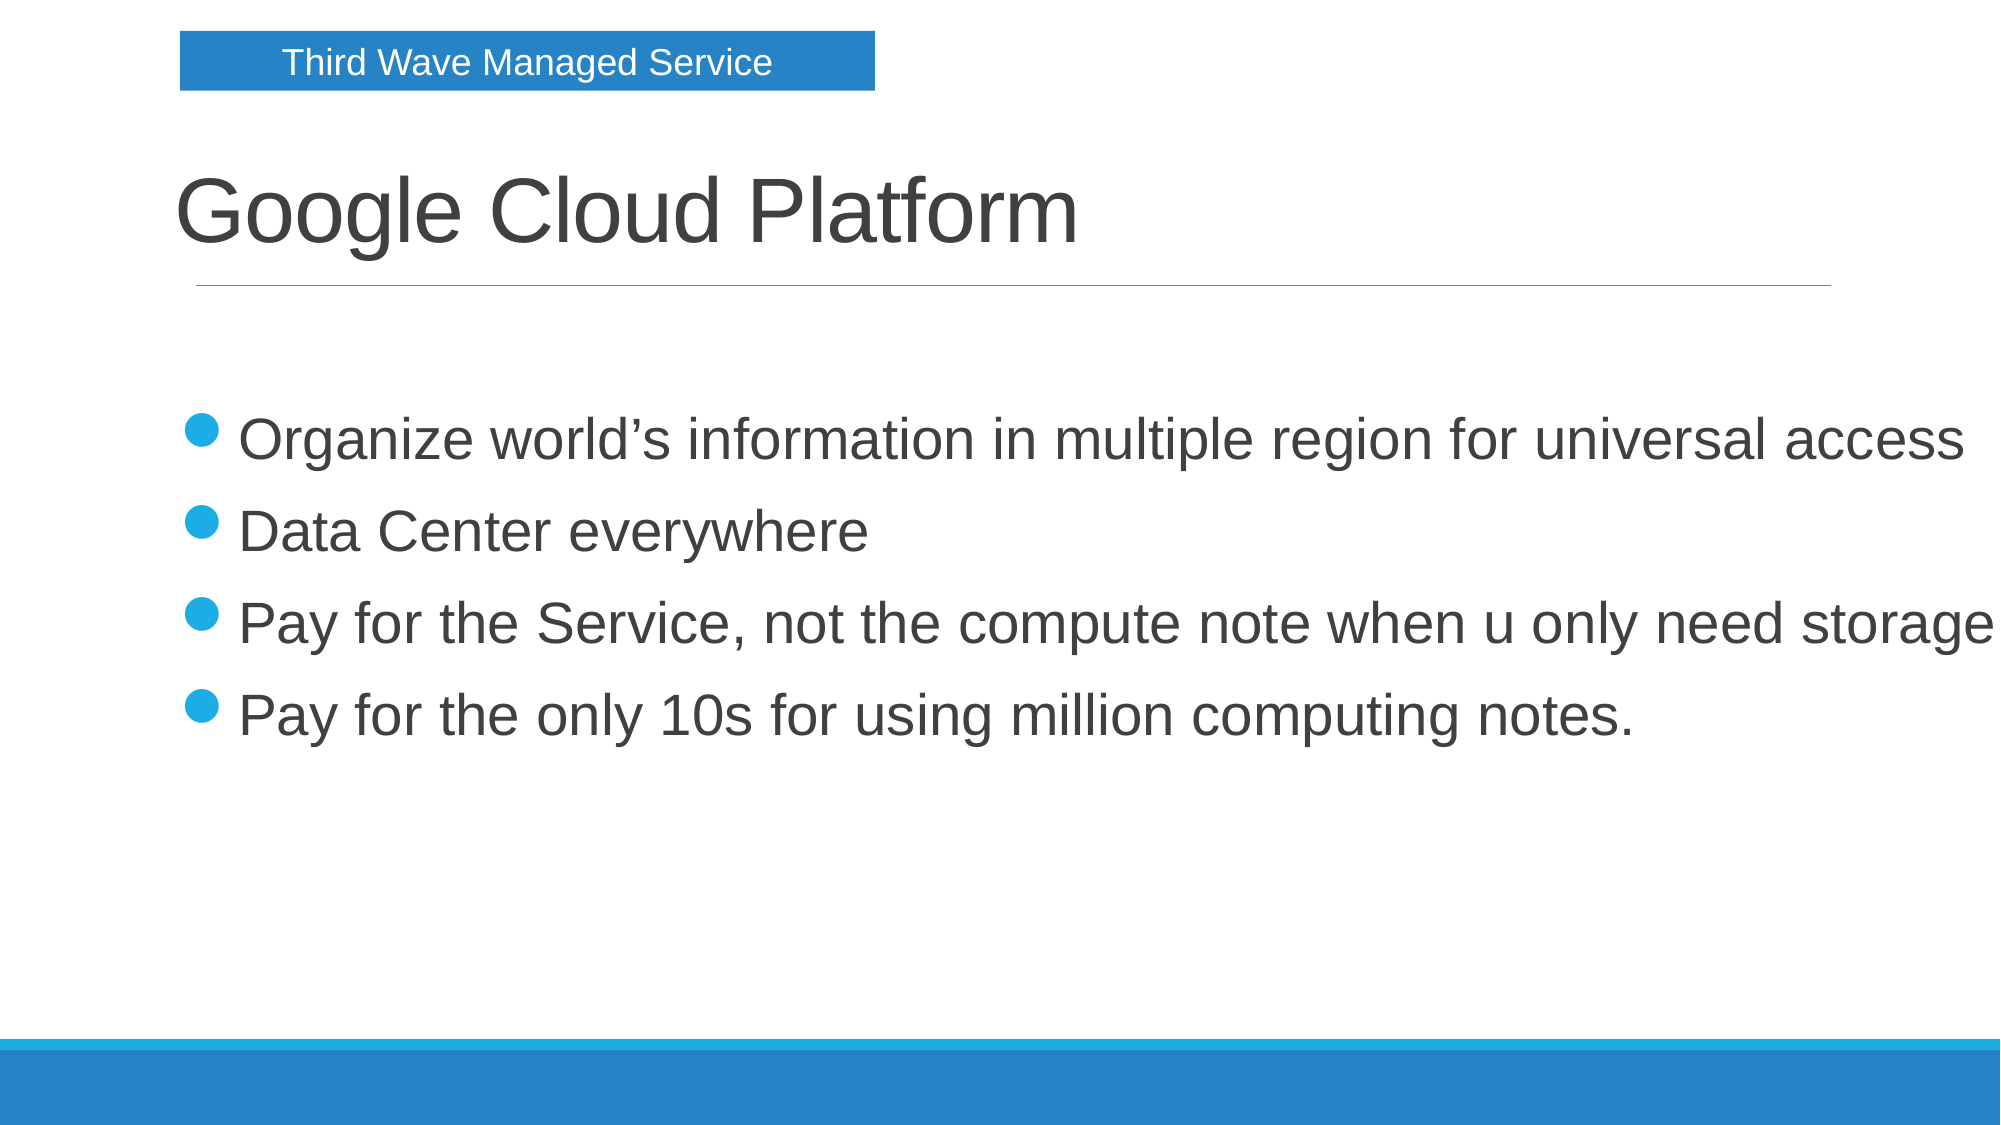

# Google Cloud Platform
Third Wave Managed Service

Organize world’s information in multiple region for universal access
Data Center everywhere
Pay for the Service, not the compute note when u only need storage
Pay for the only 10s for using million computing notes.